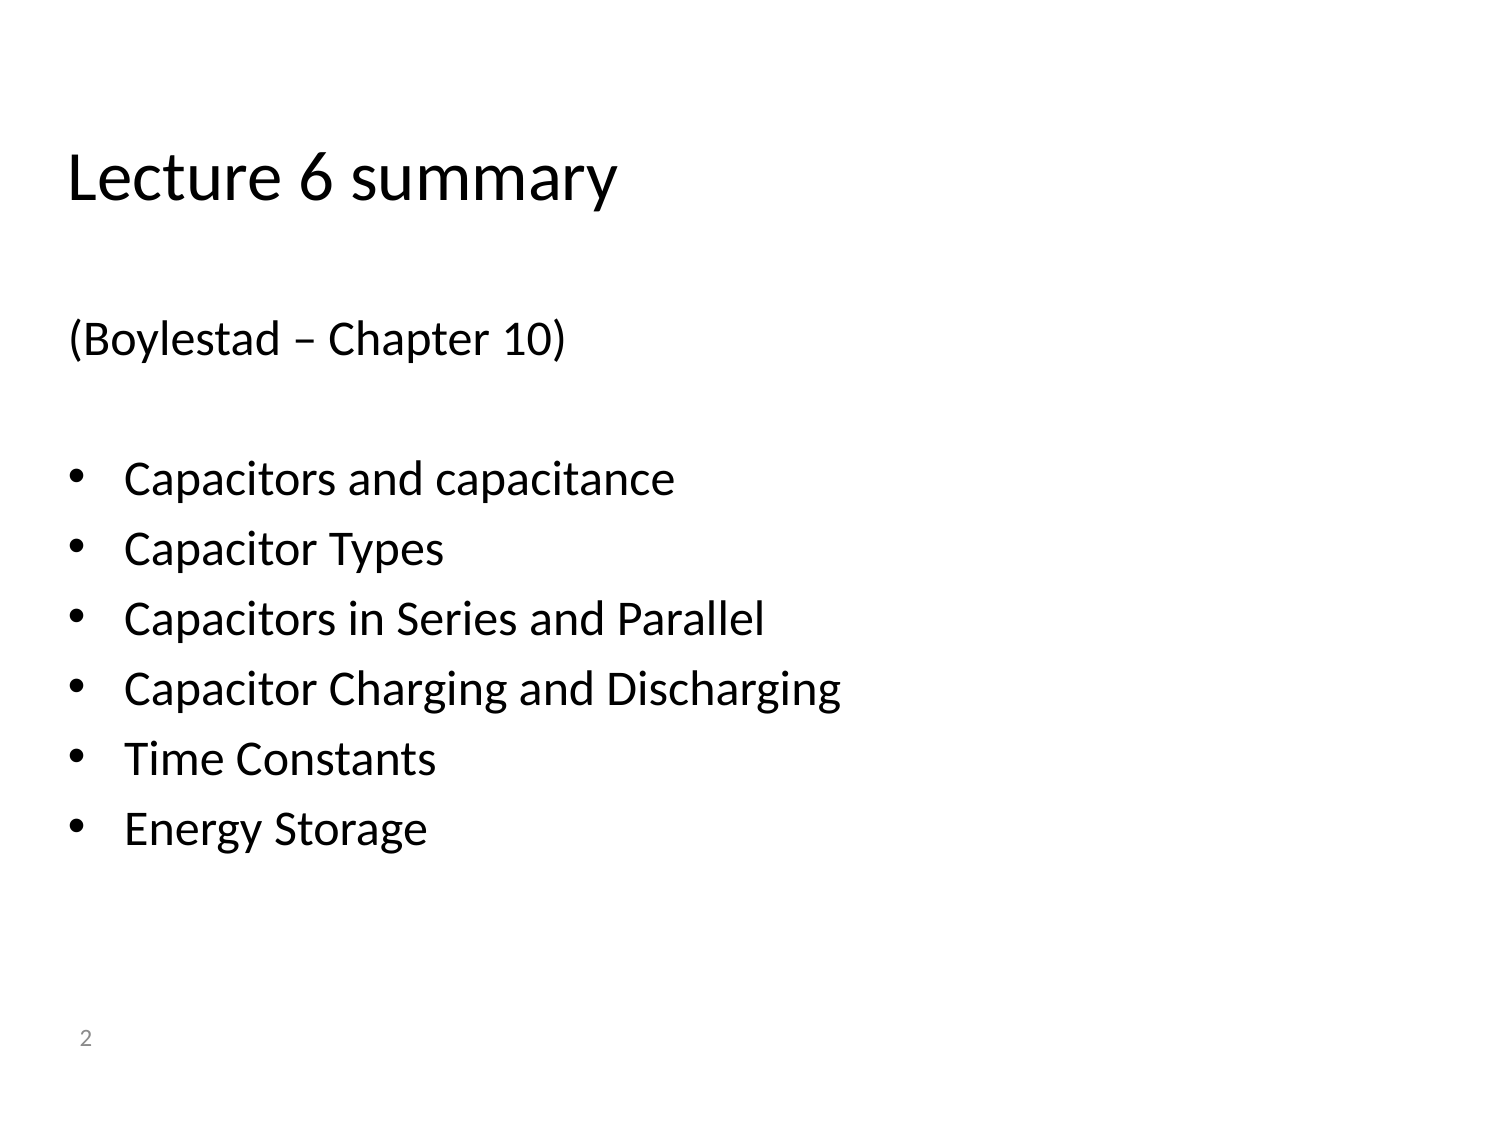

# Lecture 6 summary

(Boylestad – Chapter 10)

Capacitors and capacitance
Capacitor Types
Capacitors in Series and Parallel
Capacitor Charging and Discharging
Time Constants
Energy Storage

2